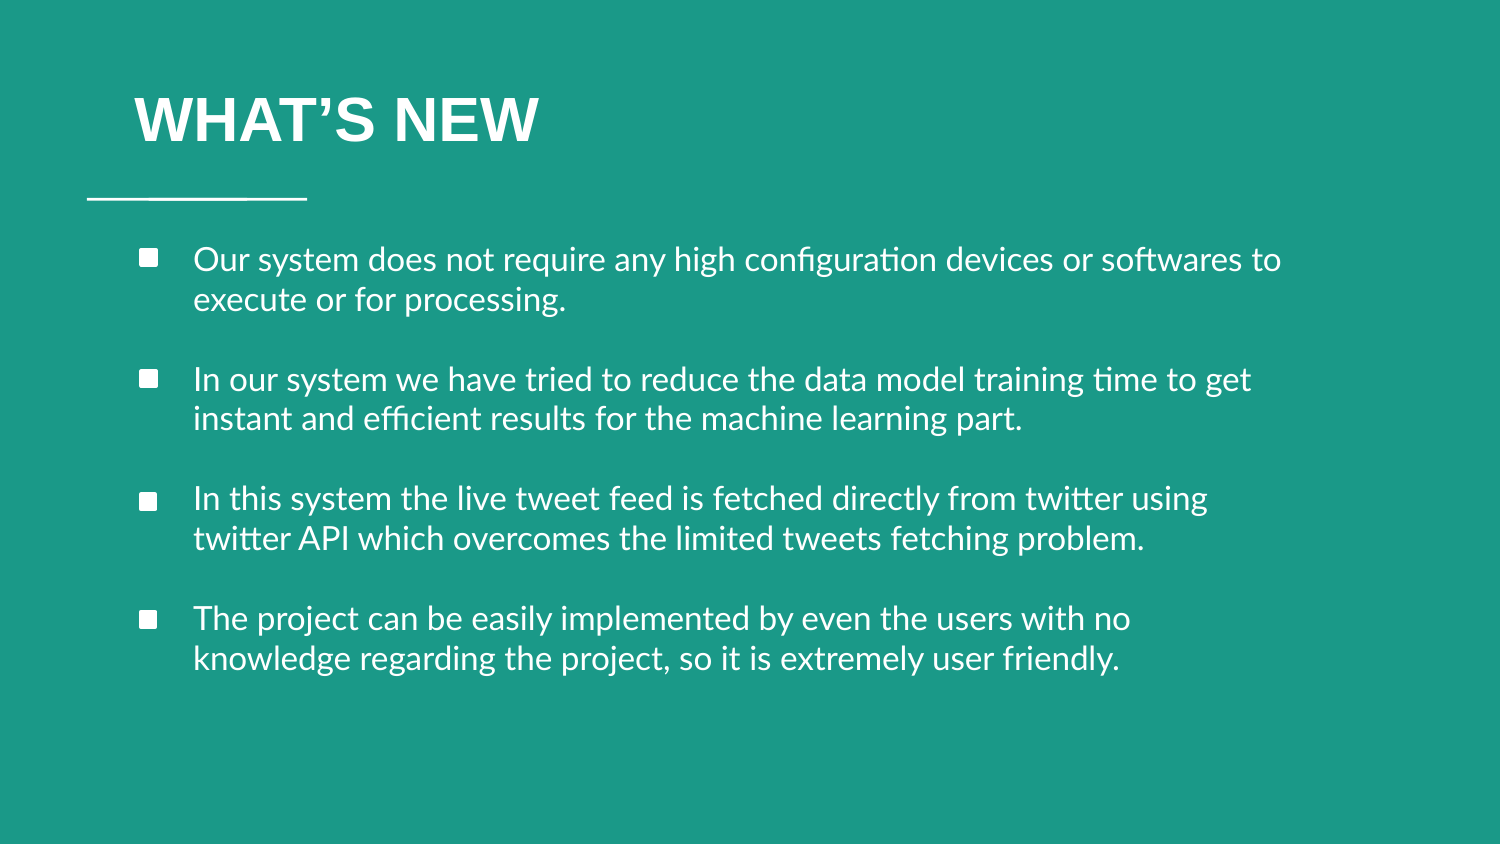

# WHAT’S NEW
Our system does not require any high configuration devices or softwares to execute or for processing.

In our system we have tried to reduce the data model training time to get instant and efficient results for the machine learning part.

In this system the live tweet feed is fetched directly from twitter using twitter API which overcomes the limited tweets fetching problem.

The project can be easily implemented by even the users with no knowledge regarding the project, so it is extremely user friendly.